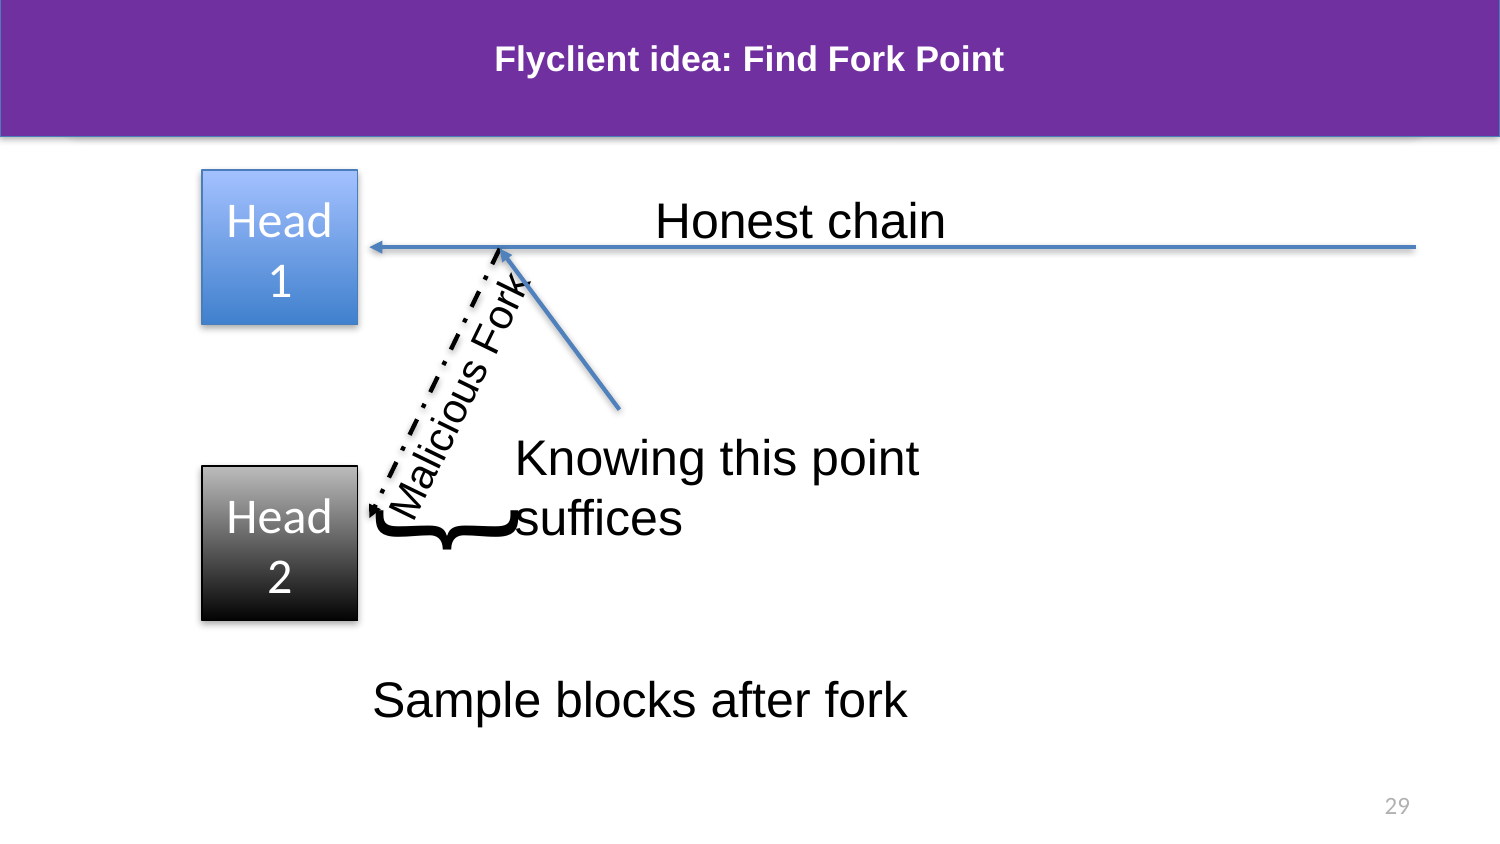

# Flyclient idea: Find Fork Point
Head 1
Honest chain
Malicious Fork
Knowing this point suffices
Head 2
︸
Sample blocks after fork
29